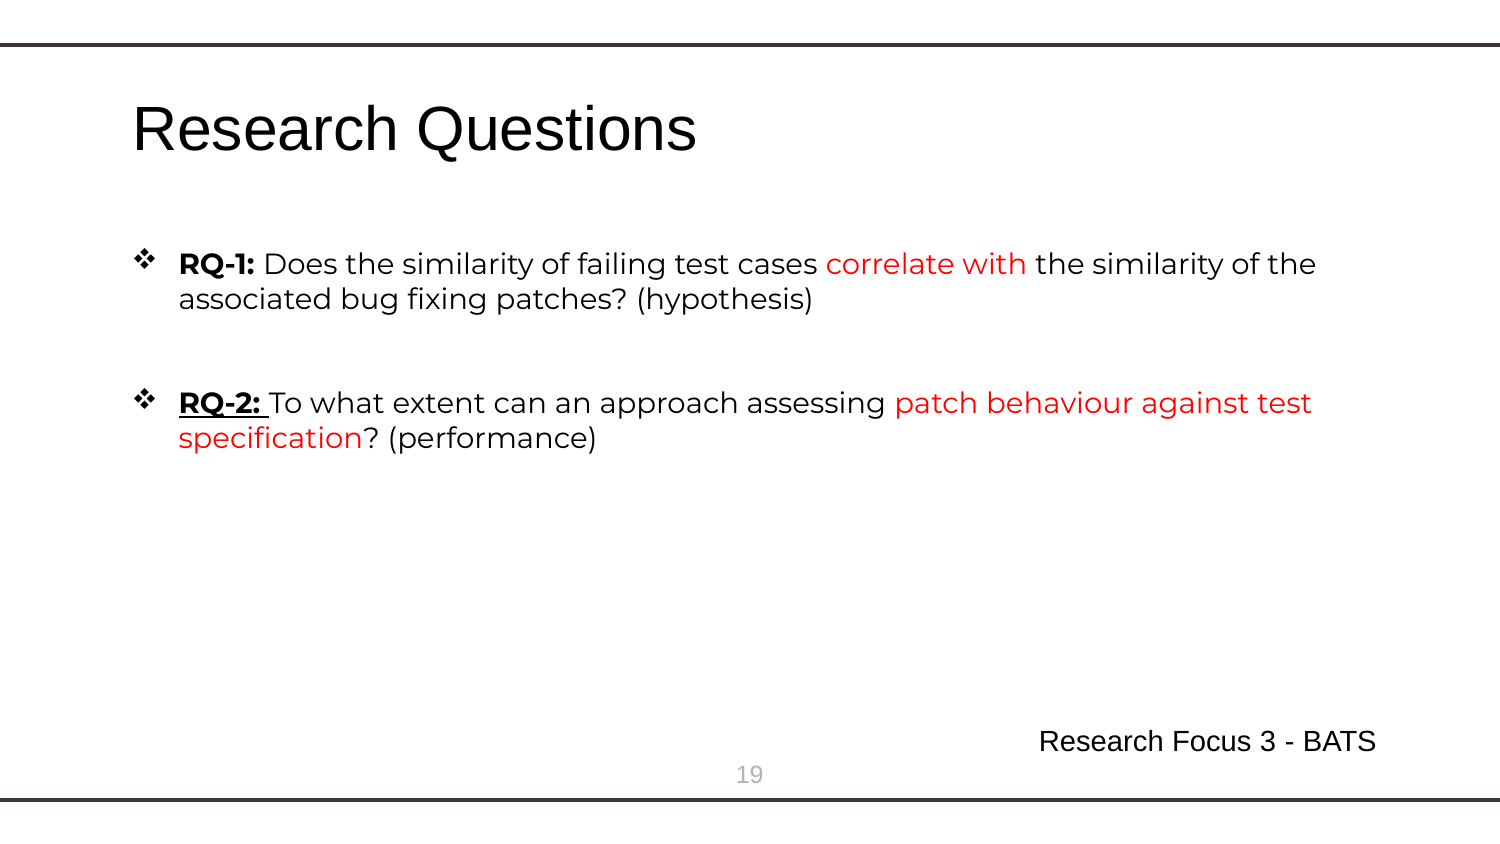

# Research Questions
RQ-1: Does the similarity of failing test cases correlate with the similarity of the associated bug fixing patches? (hypothesis)

RQ-2: To what extent can an approach assessing patch behaviour against test specification? (performance)
Research Focus 3 - BATS
19